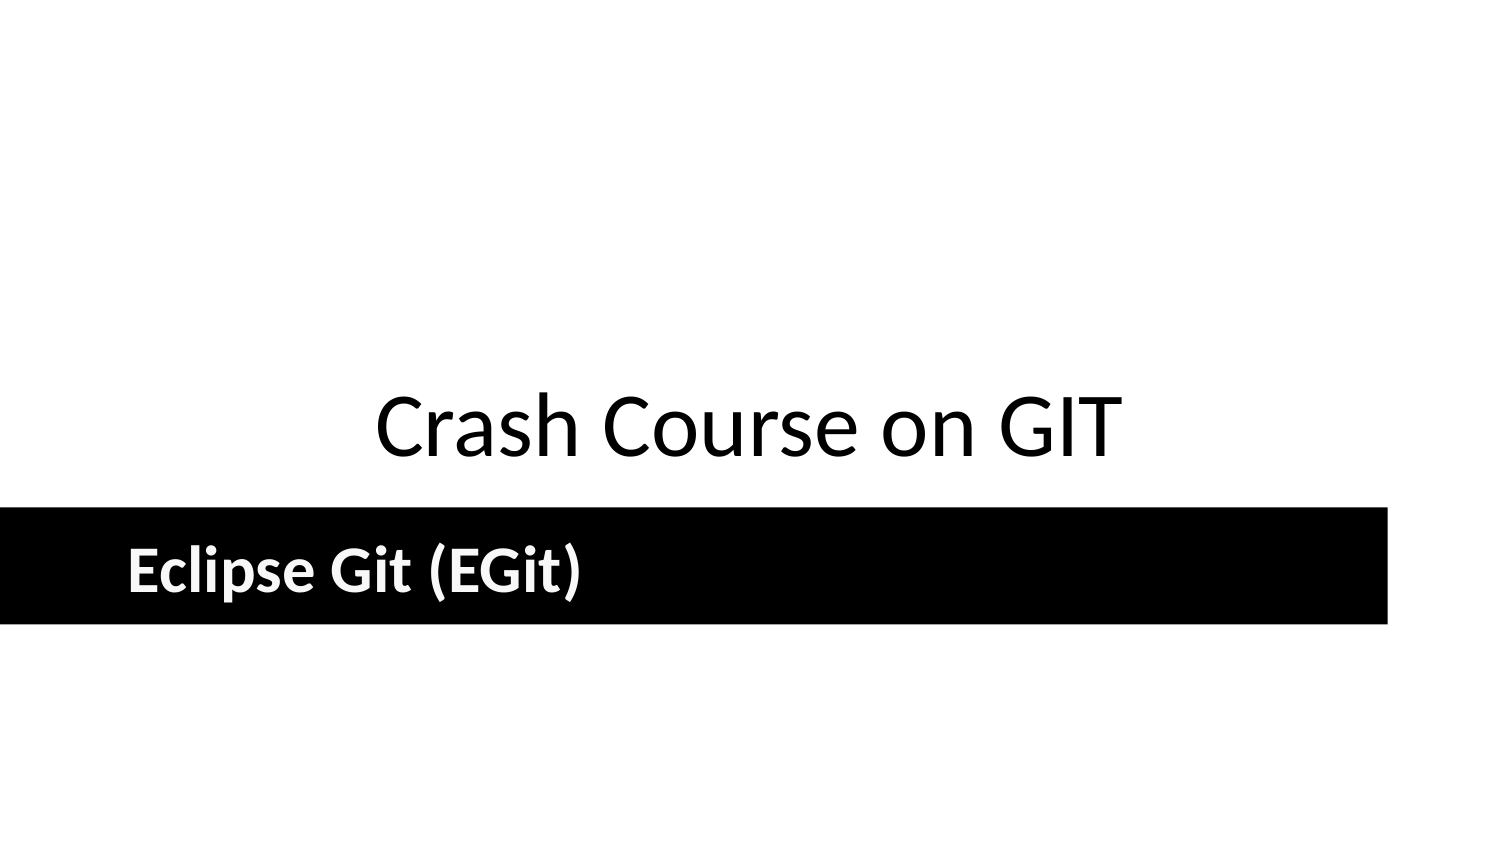

# Crash Course on GIT
Eclipse Git (EGit)